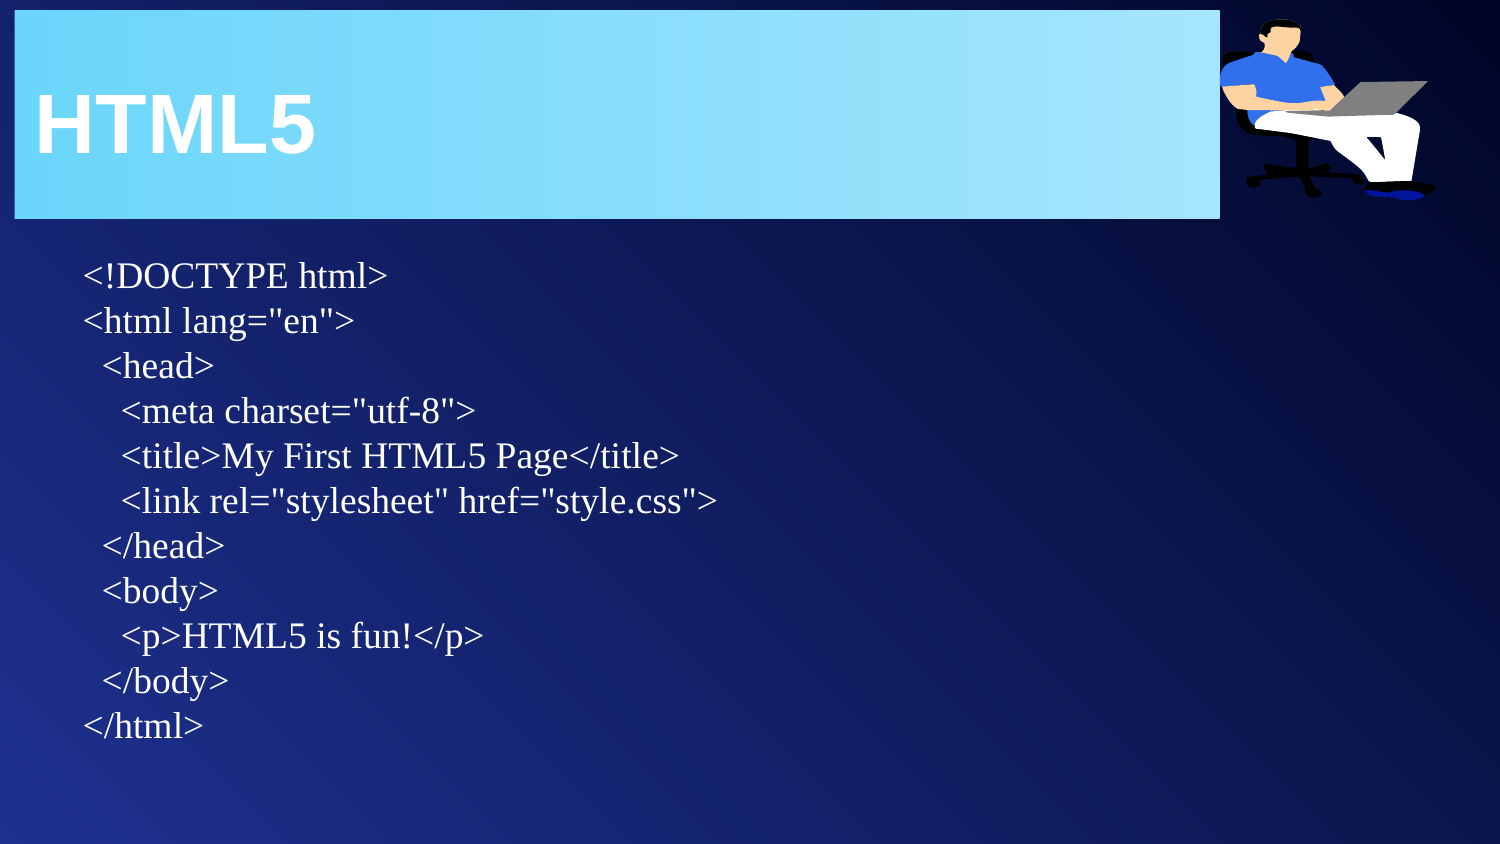

45

HTML5

<!DOCTYPE html>
<html lang="en">
  <head>
    <meta charset="utf-8">
    <title>My First HTML5 Page</title>
    <link rel="stylesheet" href="style.css">
  </head>
  <body>
    <p>HTML5 is fun!</p>
  </body>
</html>